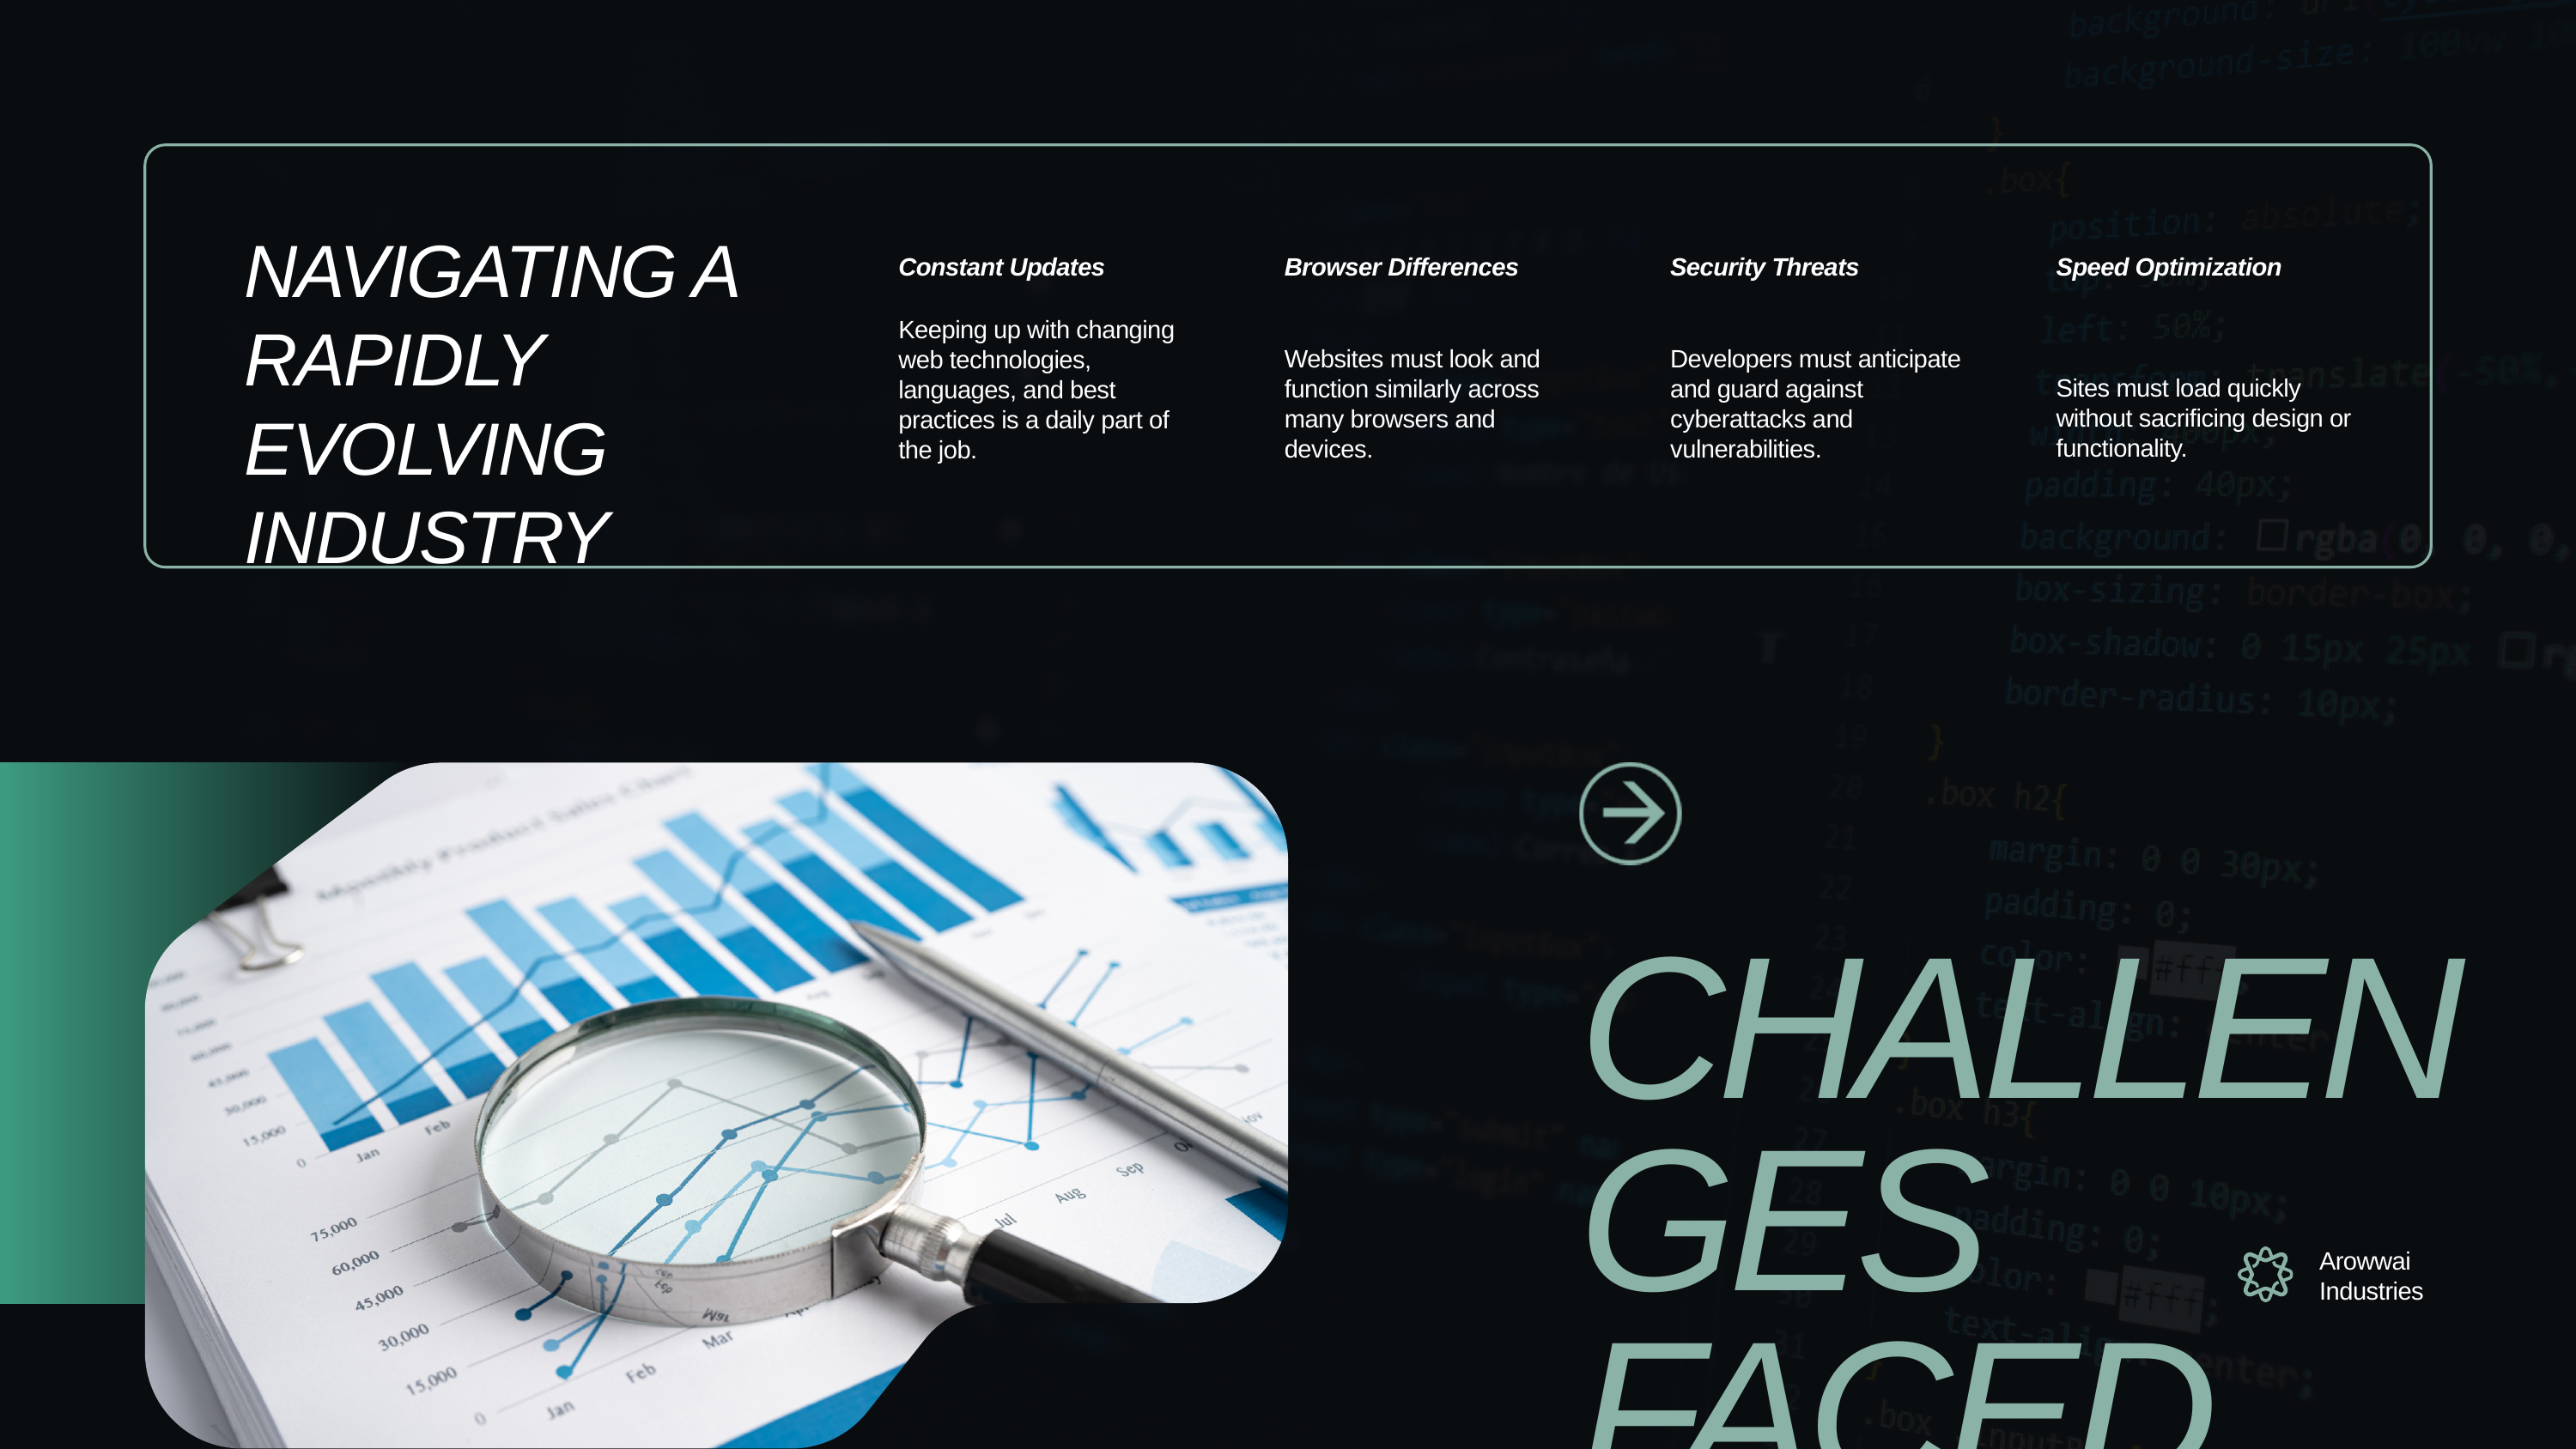

NAVIGATING A RAPIDLY EVOLVING INDUSTRY
Constant Updates
Browser Differences
Security Threats
Speed Optimization
Keeping up with changing web technologies, languages, and best practices is a daily part of the job.
Websites must look and function similarly across many browsers and devices.
Developers must anticipate and guard against cyberattacks and vulnerabilities.
Sites must load quickly without sacrificing design or functionality.

CHALLENGES FACED
Arowwai Industries